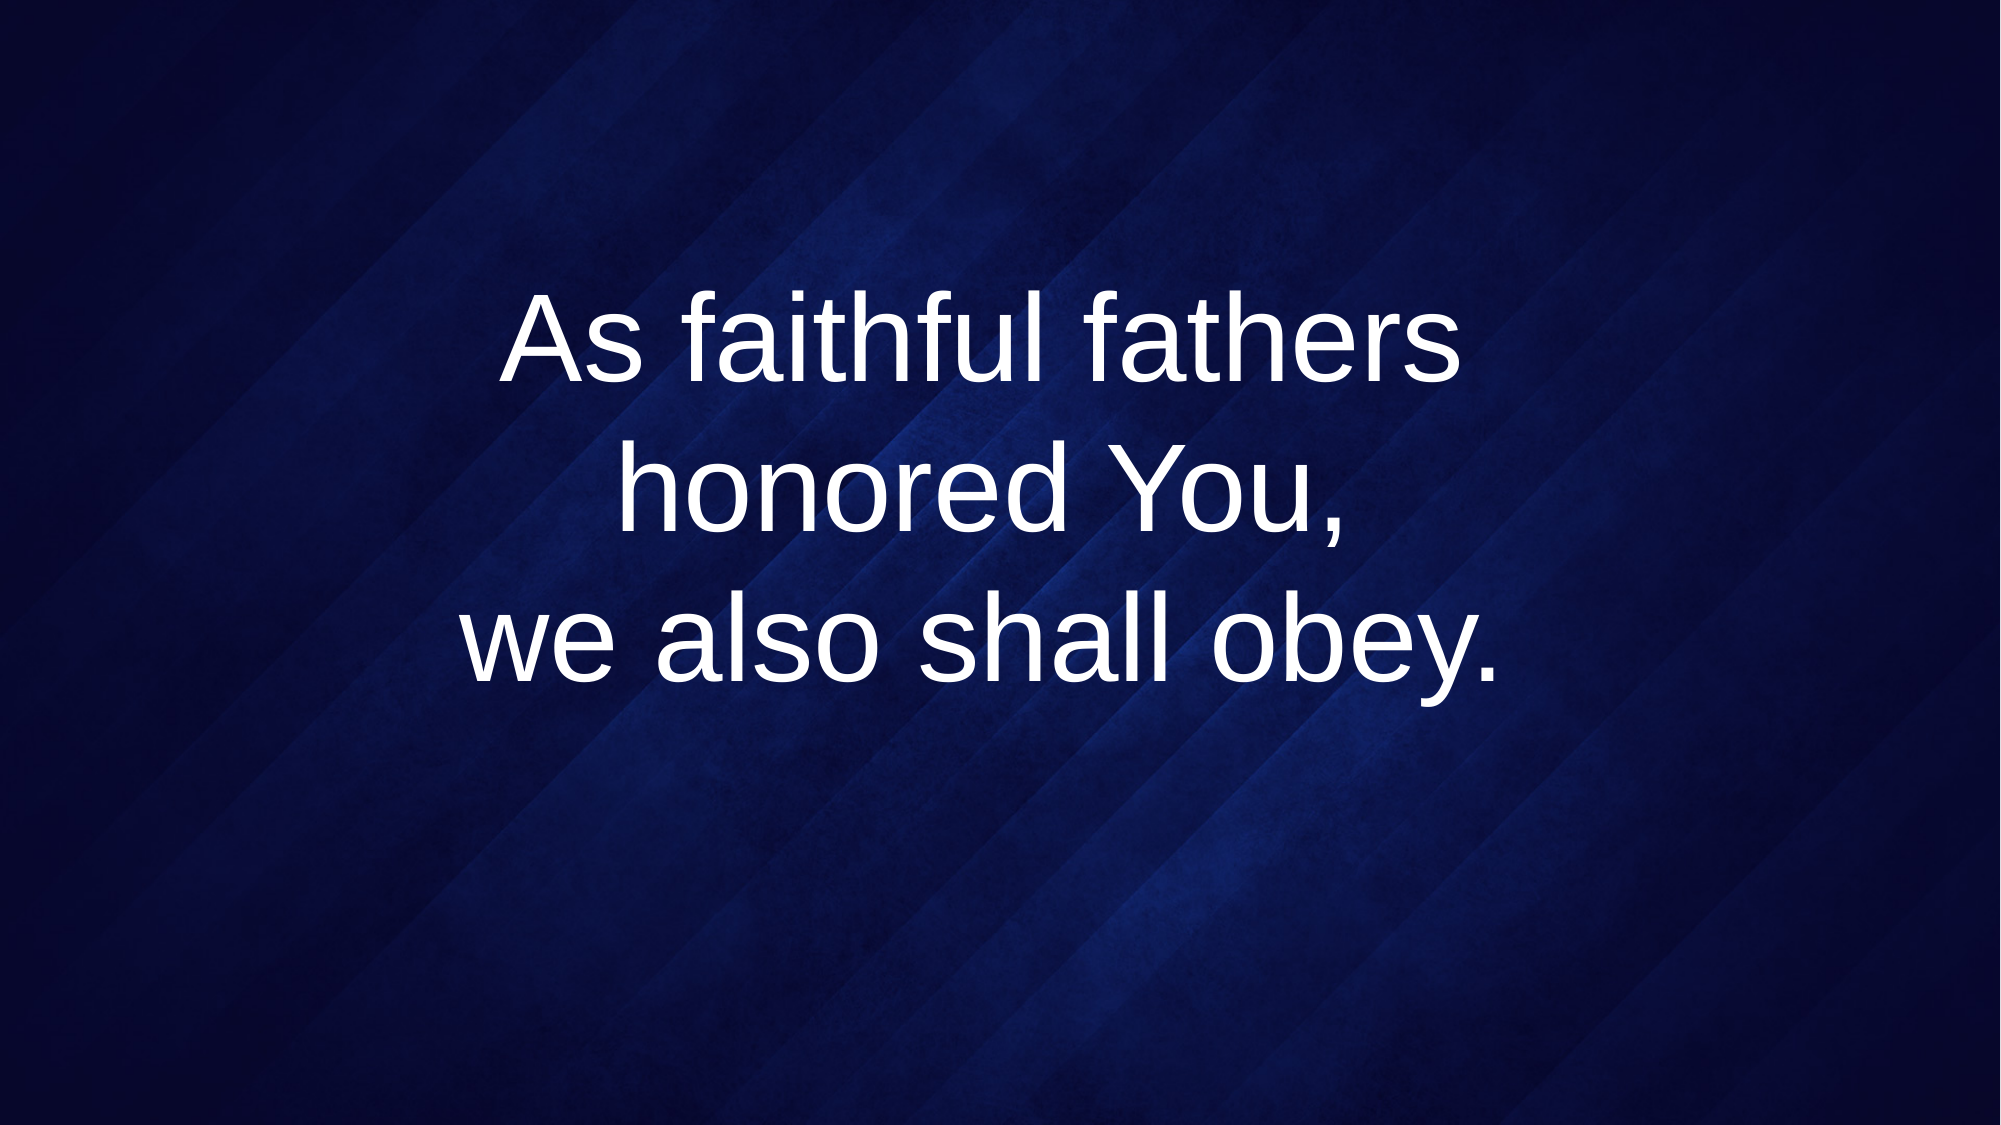

# As faithful fathers honored You, we also shall obey.